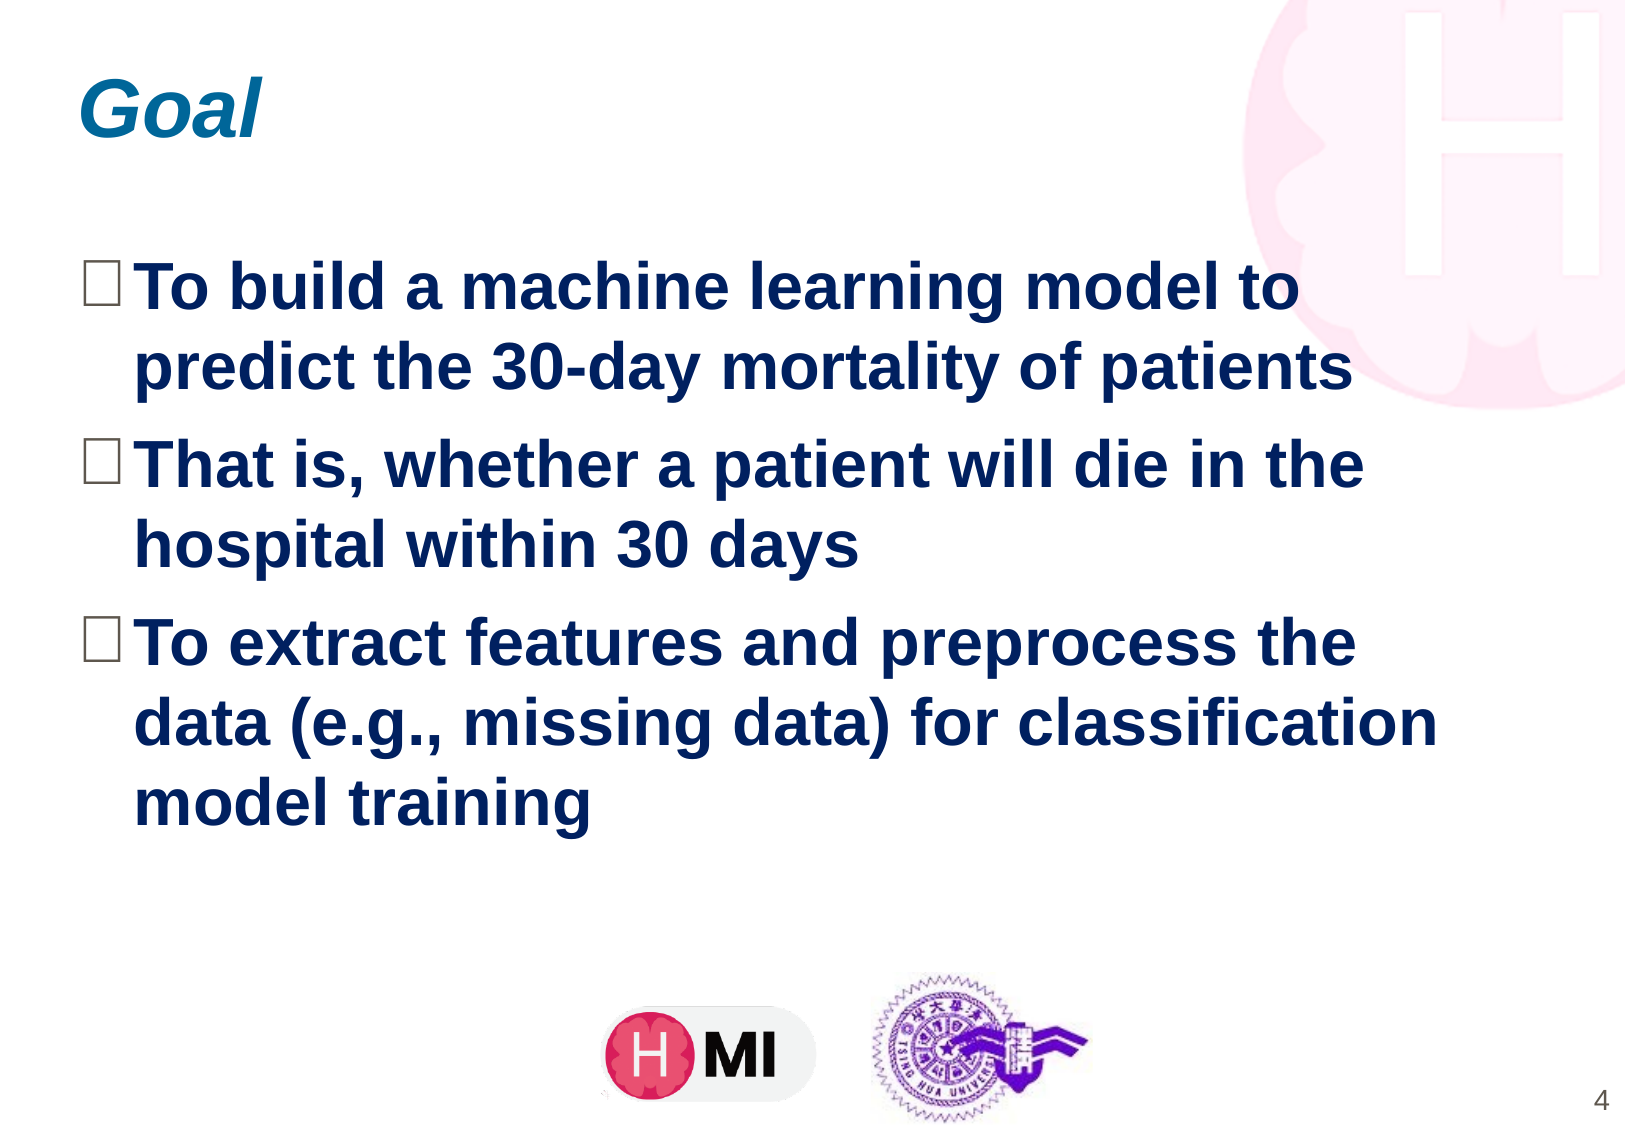

# Goal
To build a machine learning model to predict the 30-day mortality of patients
That is, whether a patient will die in the hospital within 30 days
To extract features and preprocess the data (e.g., missing data) for classification model training

4